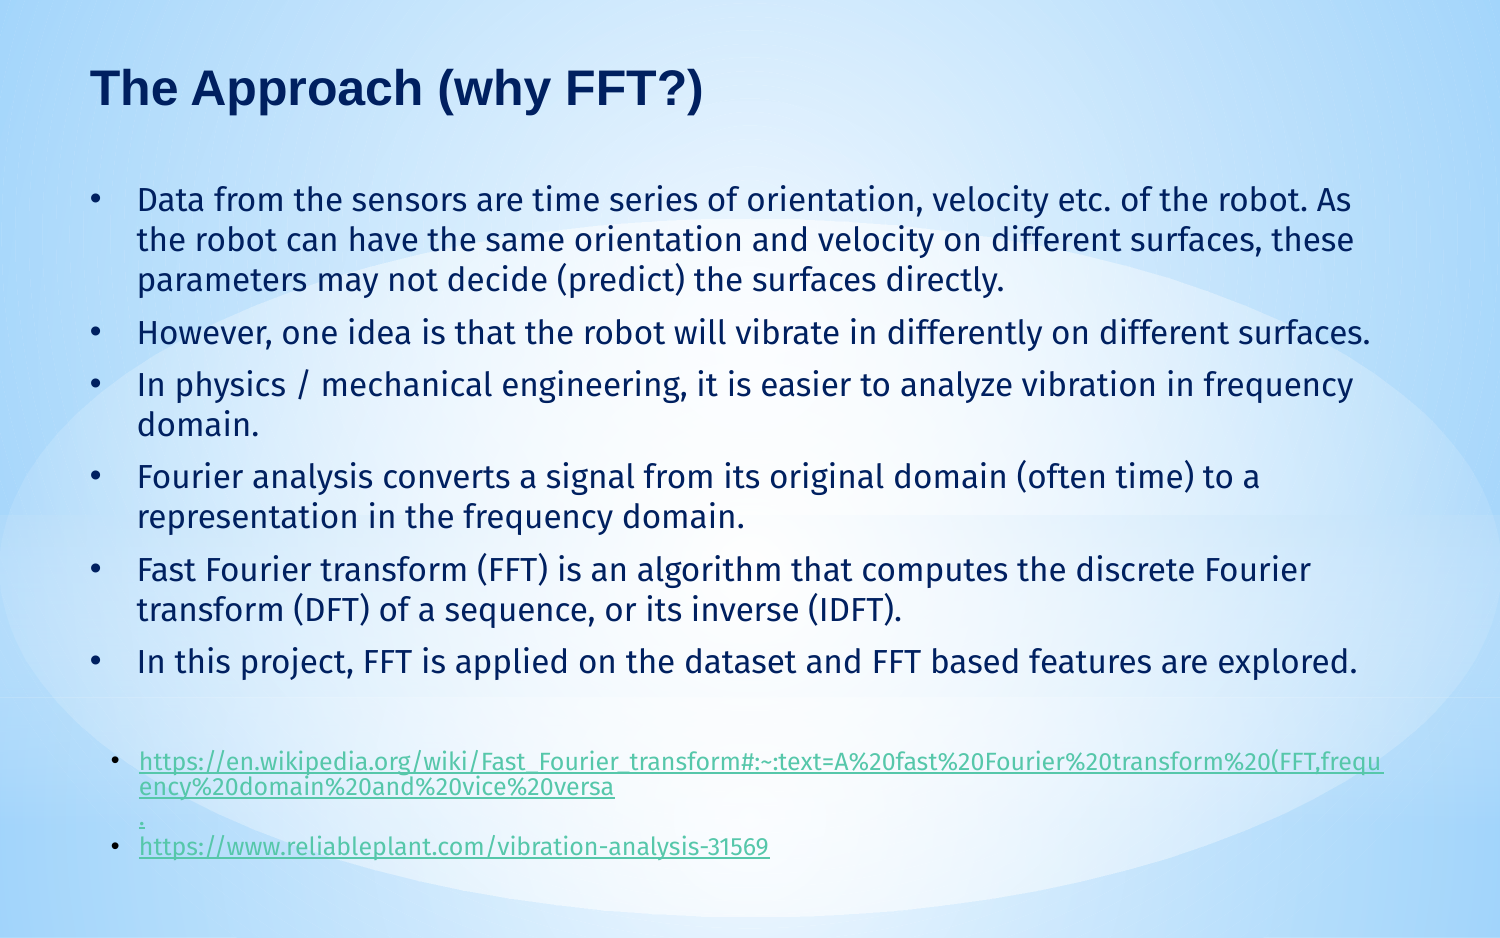

The Approach (why FFT?)
Data from the sensors are time series of orientation, velocity etc. of the robot. As the robot can have the same orientation and velocity on different surfaces, these parameters may not decide (predict) the surfaces directly.
However, one idea is that the robot will vibrate in differently on different surfaces.
In physics / mechanical engineering, it is easier to analyze vibration in frequency domain.
Fourier analysis converts a signal from its original domain (often time) to a representation in the frequency domain.
Fast Fourier transform (FFT) is an algorithm that computes the discrete Fourier transform (DFT) of a sequence, or its inverse (IDFT).
In this project, FFT is applied on the dataset and FFT based features are explored.
https://en.wikipedia.org/wiki/Fast_Fourier_transform#:~:text=A%20fast%20Fourier%20transform%20(FFT,frequency%20domain%20and%20vice%20versa.
https://www.reliableplant.com/vibration-analysis-31569